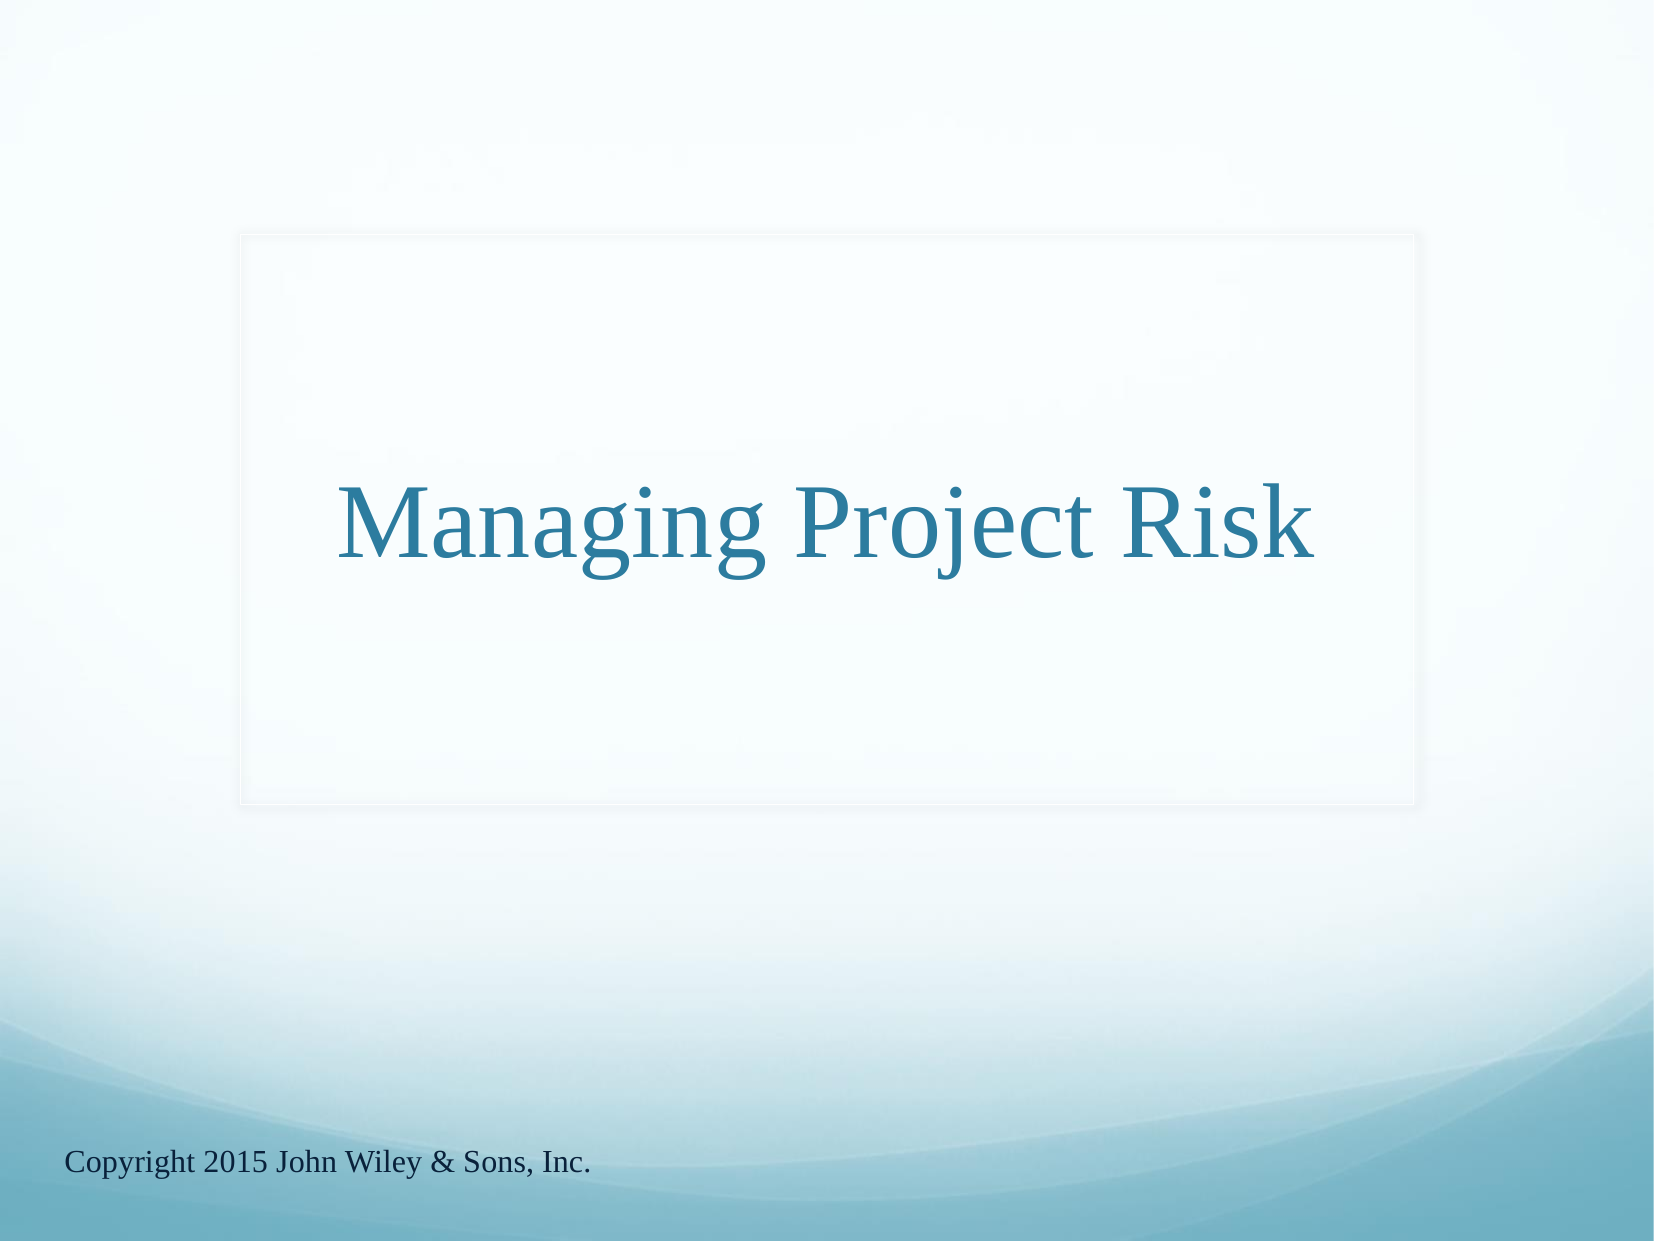

# Managing Project Risk
Copyright 2015 John Wiley & Sons, Inc.